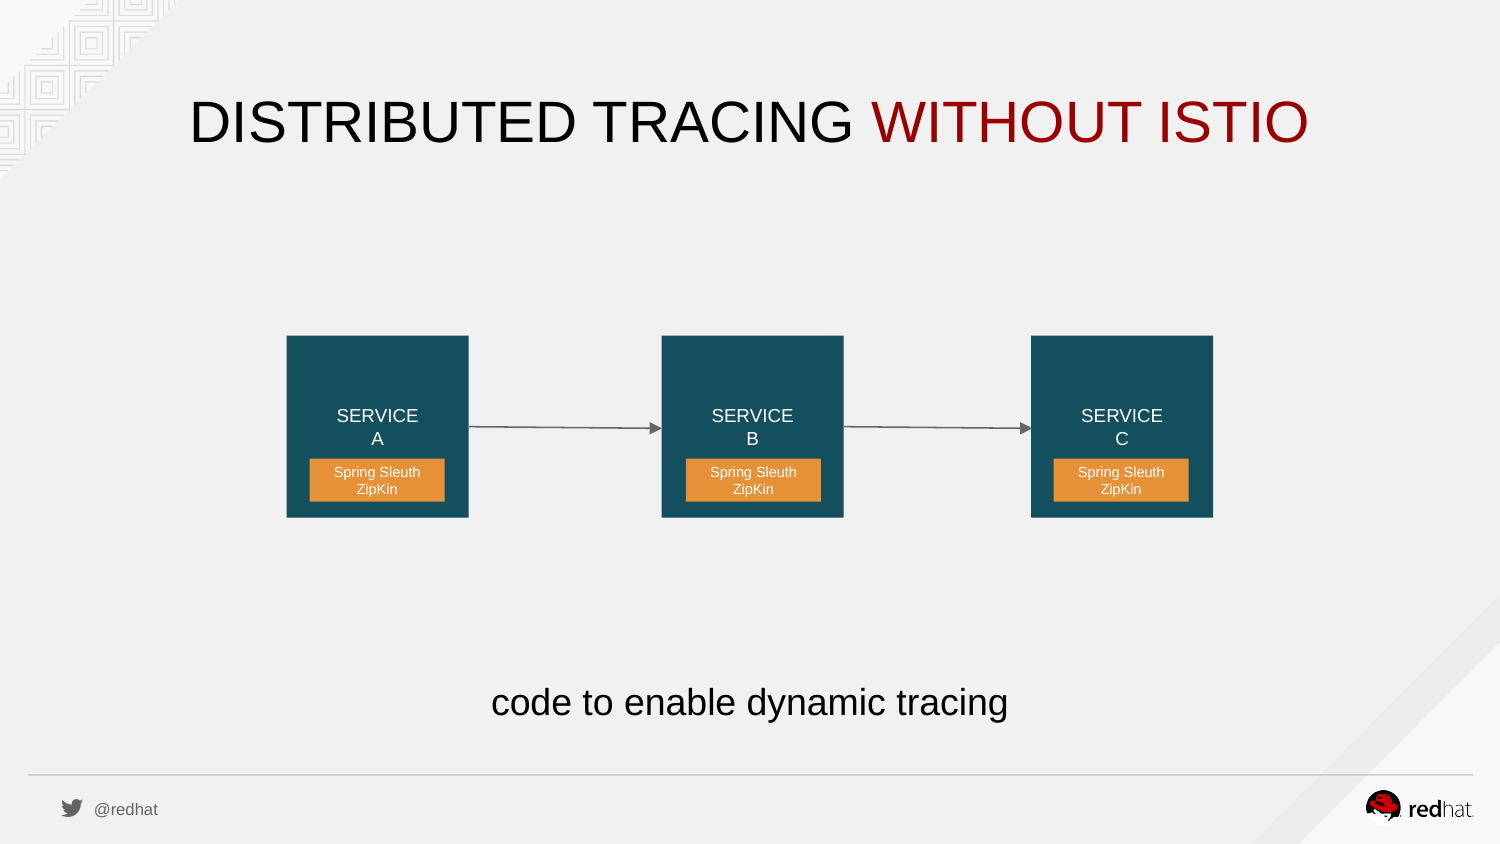

DISTRIBUTED TRACING WITHOUT ISTIO
SERVICE
A
SERVICE
B
SERVICE
C
Spring Sleuth
ZipKin
Spring Sleuth
ZipKin
Spring Sleuth
ZipKin
code to enable dynamic tracing